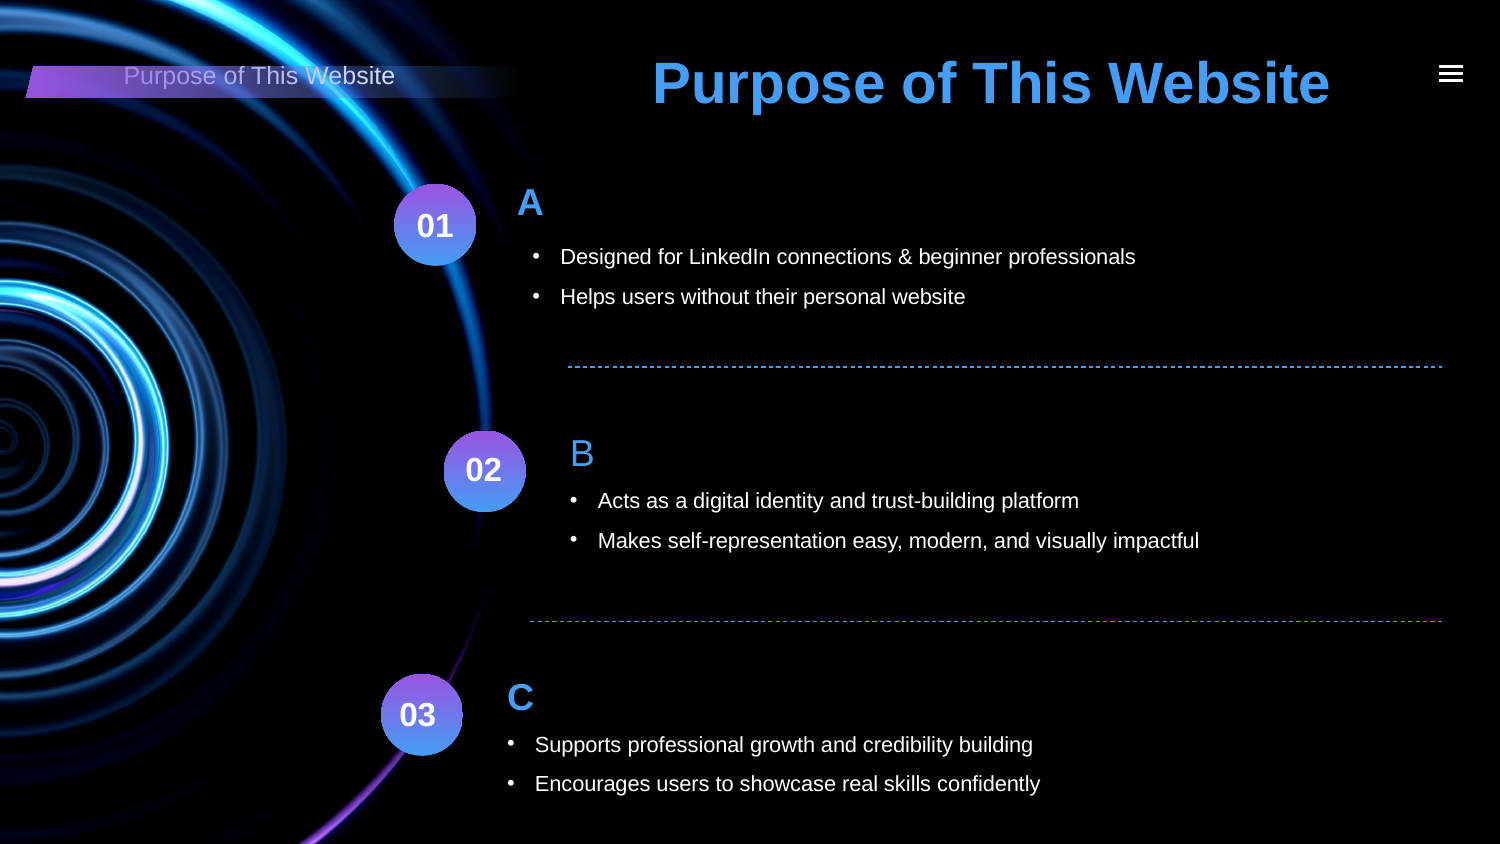

Purpose of This Website
Purpose of This Website

A

01
Designed for LinkedIn connections & beginner professionals
Helps users without their personal website
B

02
Acts as a digital identity and trust-building platform
Makes self-representation easy, modern, and visually impactful
C

03
Supports professional growth and credibility building
Encourages users to showcase real skills confidently